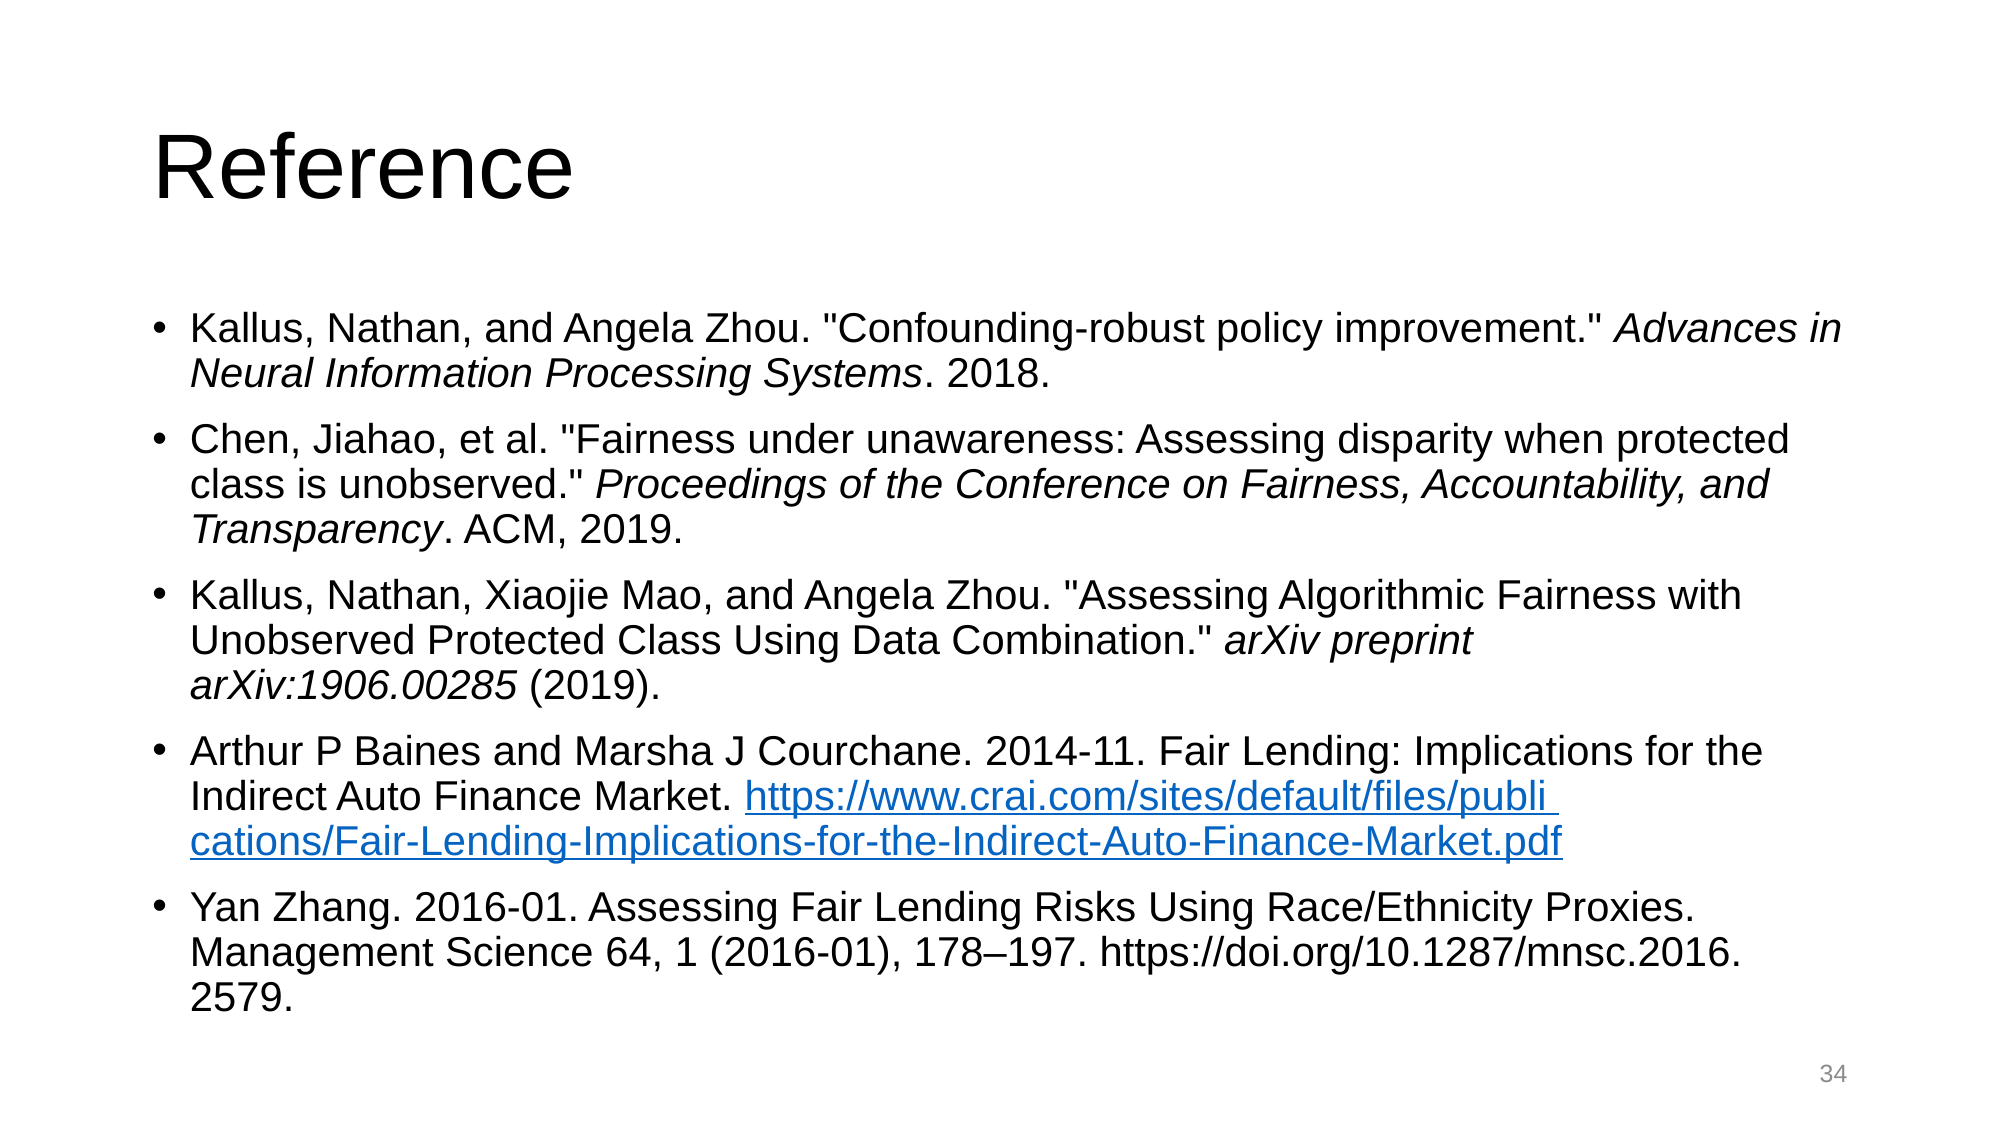

# Reference
Kallus, Nathan, and Angela Zhou. "Confounding-robust policy improvement." Advances in Neural Information Processing Systems. 2018.
Chen, Jiahao, et al. "Fairness under unawareness: Assessing disparity when protected class is unobserved." Proceedings of the Conference on Fairness, Accountability, and Transparency. ACM, 2019.
Kallus, Nathan, Xiaojie Mao, and Angela Zhou. "Assessing Algorithmic Fairness with Unobserved Protected Class Using Data Combination." arXiv preprint arXiv:1906.00285 (2019).
Arthur P Baines and Marsha J Courchane. 2014-11. Fair Lending: Implications for the Indirect Auto Finance Market. https://www.crai.com/sites/default/files/publi cations/Fair-Lending-Implications-for-the-Indirect-Auto-Finance-Market.pdf
Yan Zhang. 2016-01. Assessing Fair Lending Risks Using Race/Ethnicity Proxies. Management Science 64, 1 (2016-01), 178–197. https://doi.org/10.1287/mnsc.2016. 2579.

34